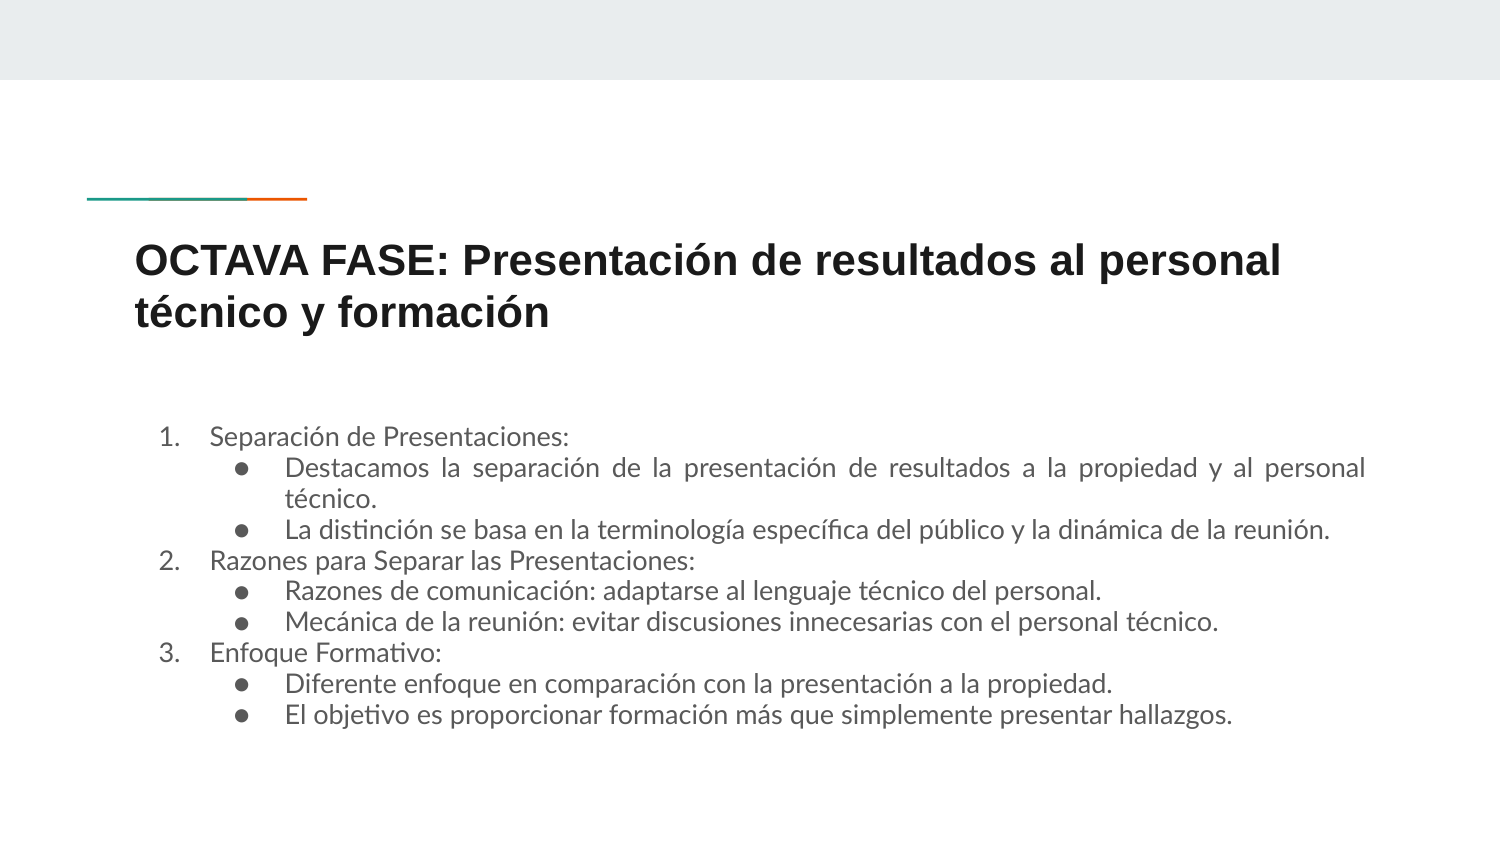

# OCTAVA FASE: Presentación de resultados al personal técnico y formación

Separación de Presentaciones:
Destacamos la separación de la presentación de resultados a la propiedad y al personal técnico.
La distinción se basa en la terminología específica del público y la dinámica de la reunión.
Razones para Separar las Presentaciones:
Razones de comunicación: adaptarse al lenguaje técnico del personal.
Mecánica de la reunión: evitar discusiones innecesarias con el personal técnico.
Enfoque Formativo:
Diferente enfoque en comparación con la presentación a la propiedad.
El objetivo es proporcionar formación más que simplemente presentar hallazgos.